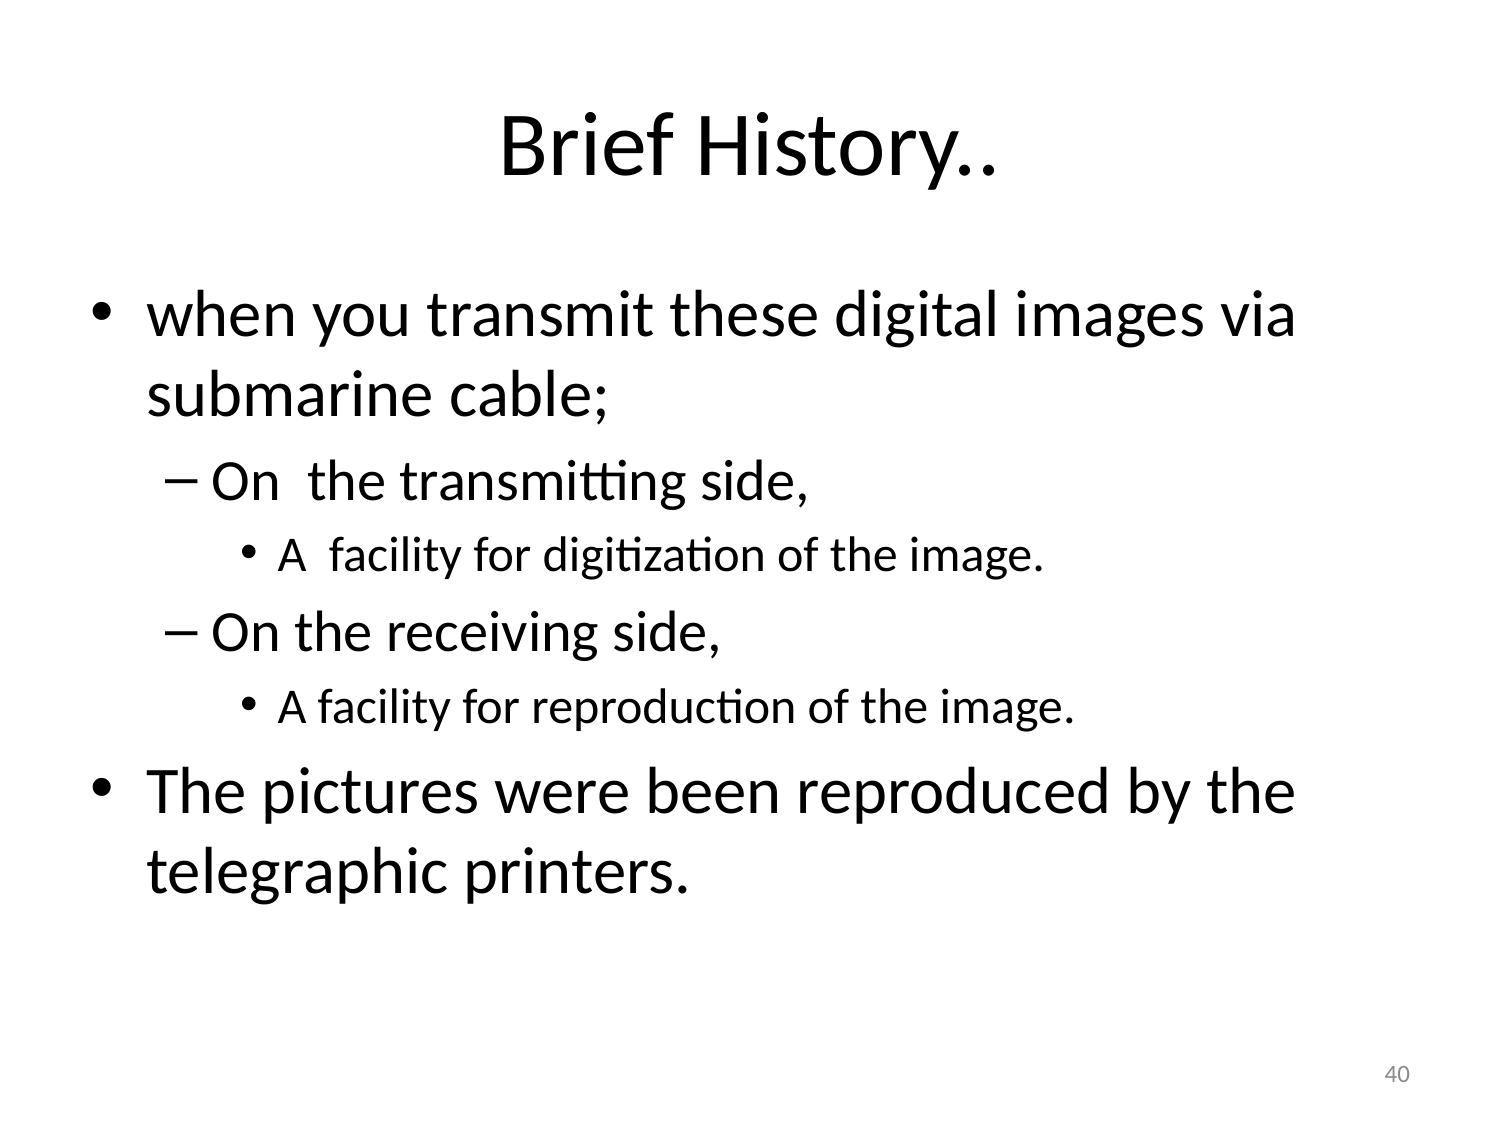

# Brief History..
when you transmit these digital images via submarine cable;
On  the transmitting side,
A  facility for digitization of the image.
On the receiving side,
A facility for reproduction of the image.
The pictures were been reproduced by the telegraphic printers.
40